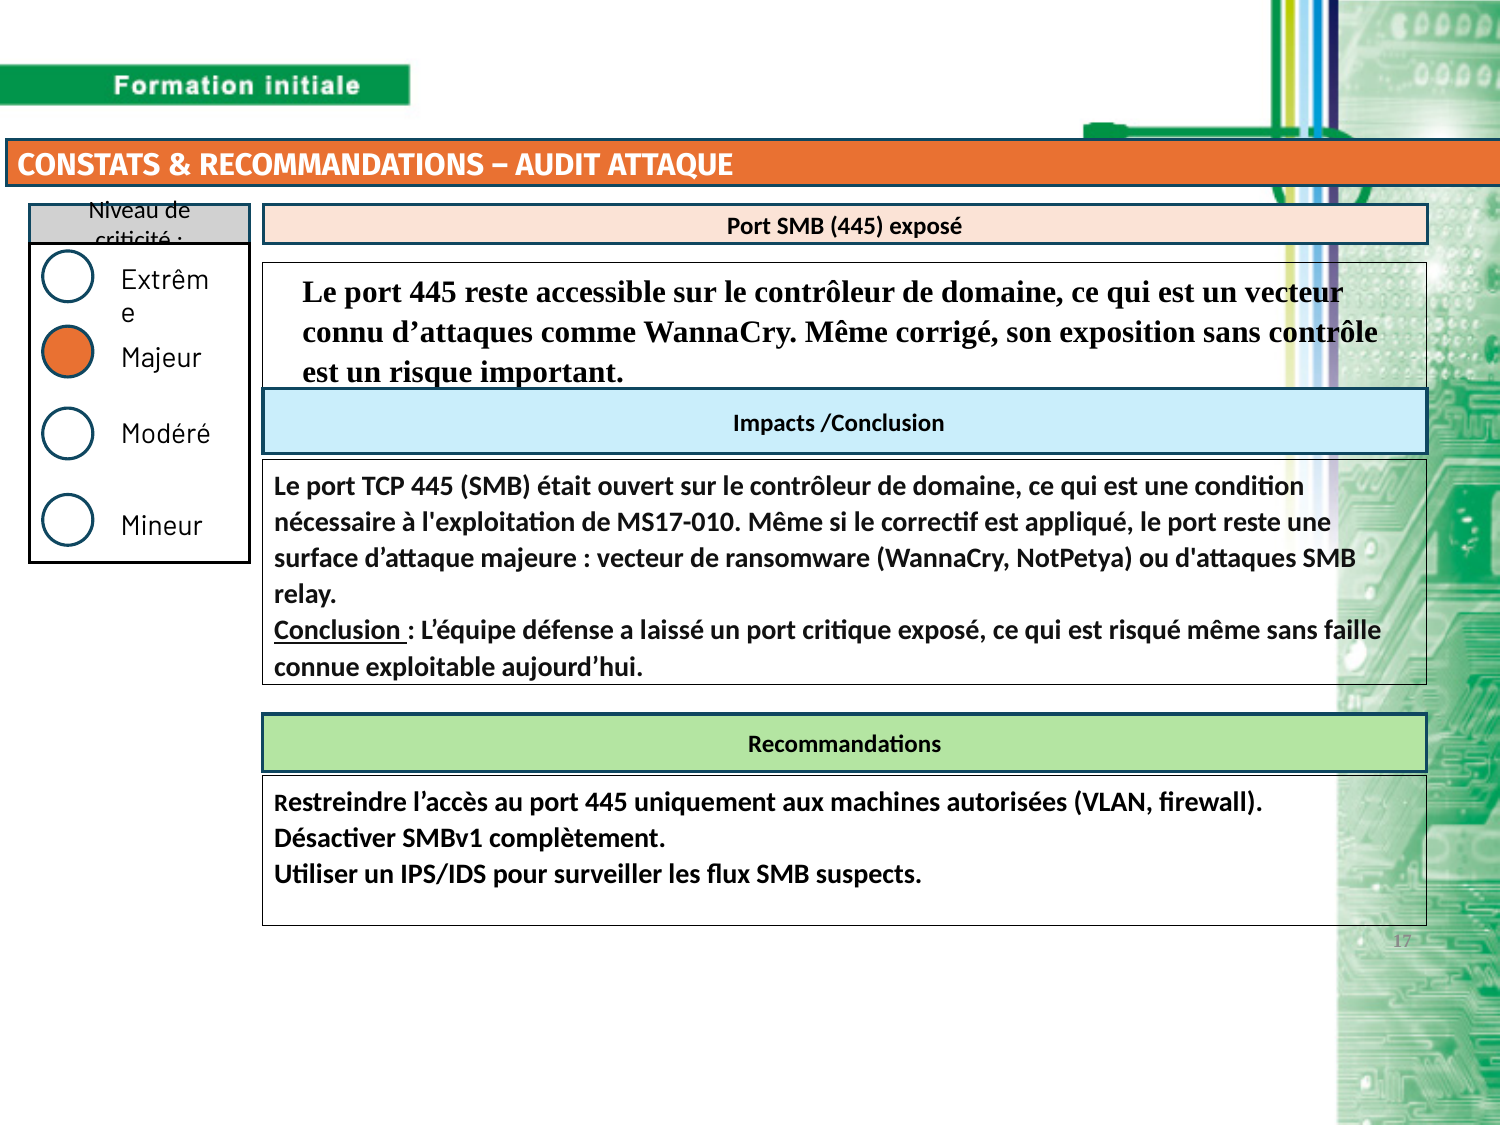

CONSTATS & RECOMMANDATIONS – AUDIT ATTAQUE
Niveau de criticité :
Port SMB (445) exposé

Extrême
Le port 445 reste accessible sur le contrôleur de domaine, ce qui est un vecteur connu d’attaques comme WannaCry. Même corrigé, son exposition sans contrôle est un risque important.

Majeur
Impacts /Conclusion

Modéré
Le port TCP 445 (SMB) était ouvert sur le contrôleur de domaine, ce qui est une condition nécessaire à l'exploitation de MS17-010. Même si le correctif est appliqué, le port reste une surface d’attaque majeure : vecteur de ransomware (WannaCry, NotPetya) ou d'attaques SMB relay.
Conclusion : L’équipe défense a laissé un port critique exposé, ce qui est risqué même sans faille connue exploitable aujourd’hui.

Mineur
Recommandations
Restreindre l’accès au port 445 uniquement aux machines autorisées (VLAN, firewall).
Désactiver SMBv1 complètement.
Utiliser un IPS/IDS pour surveiller les flux SMB suspects.
17